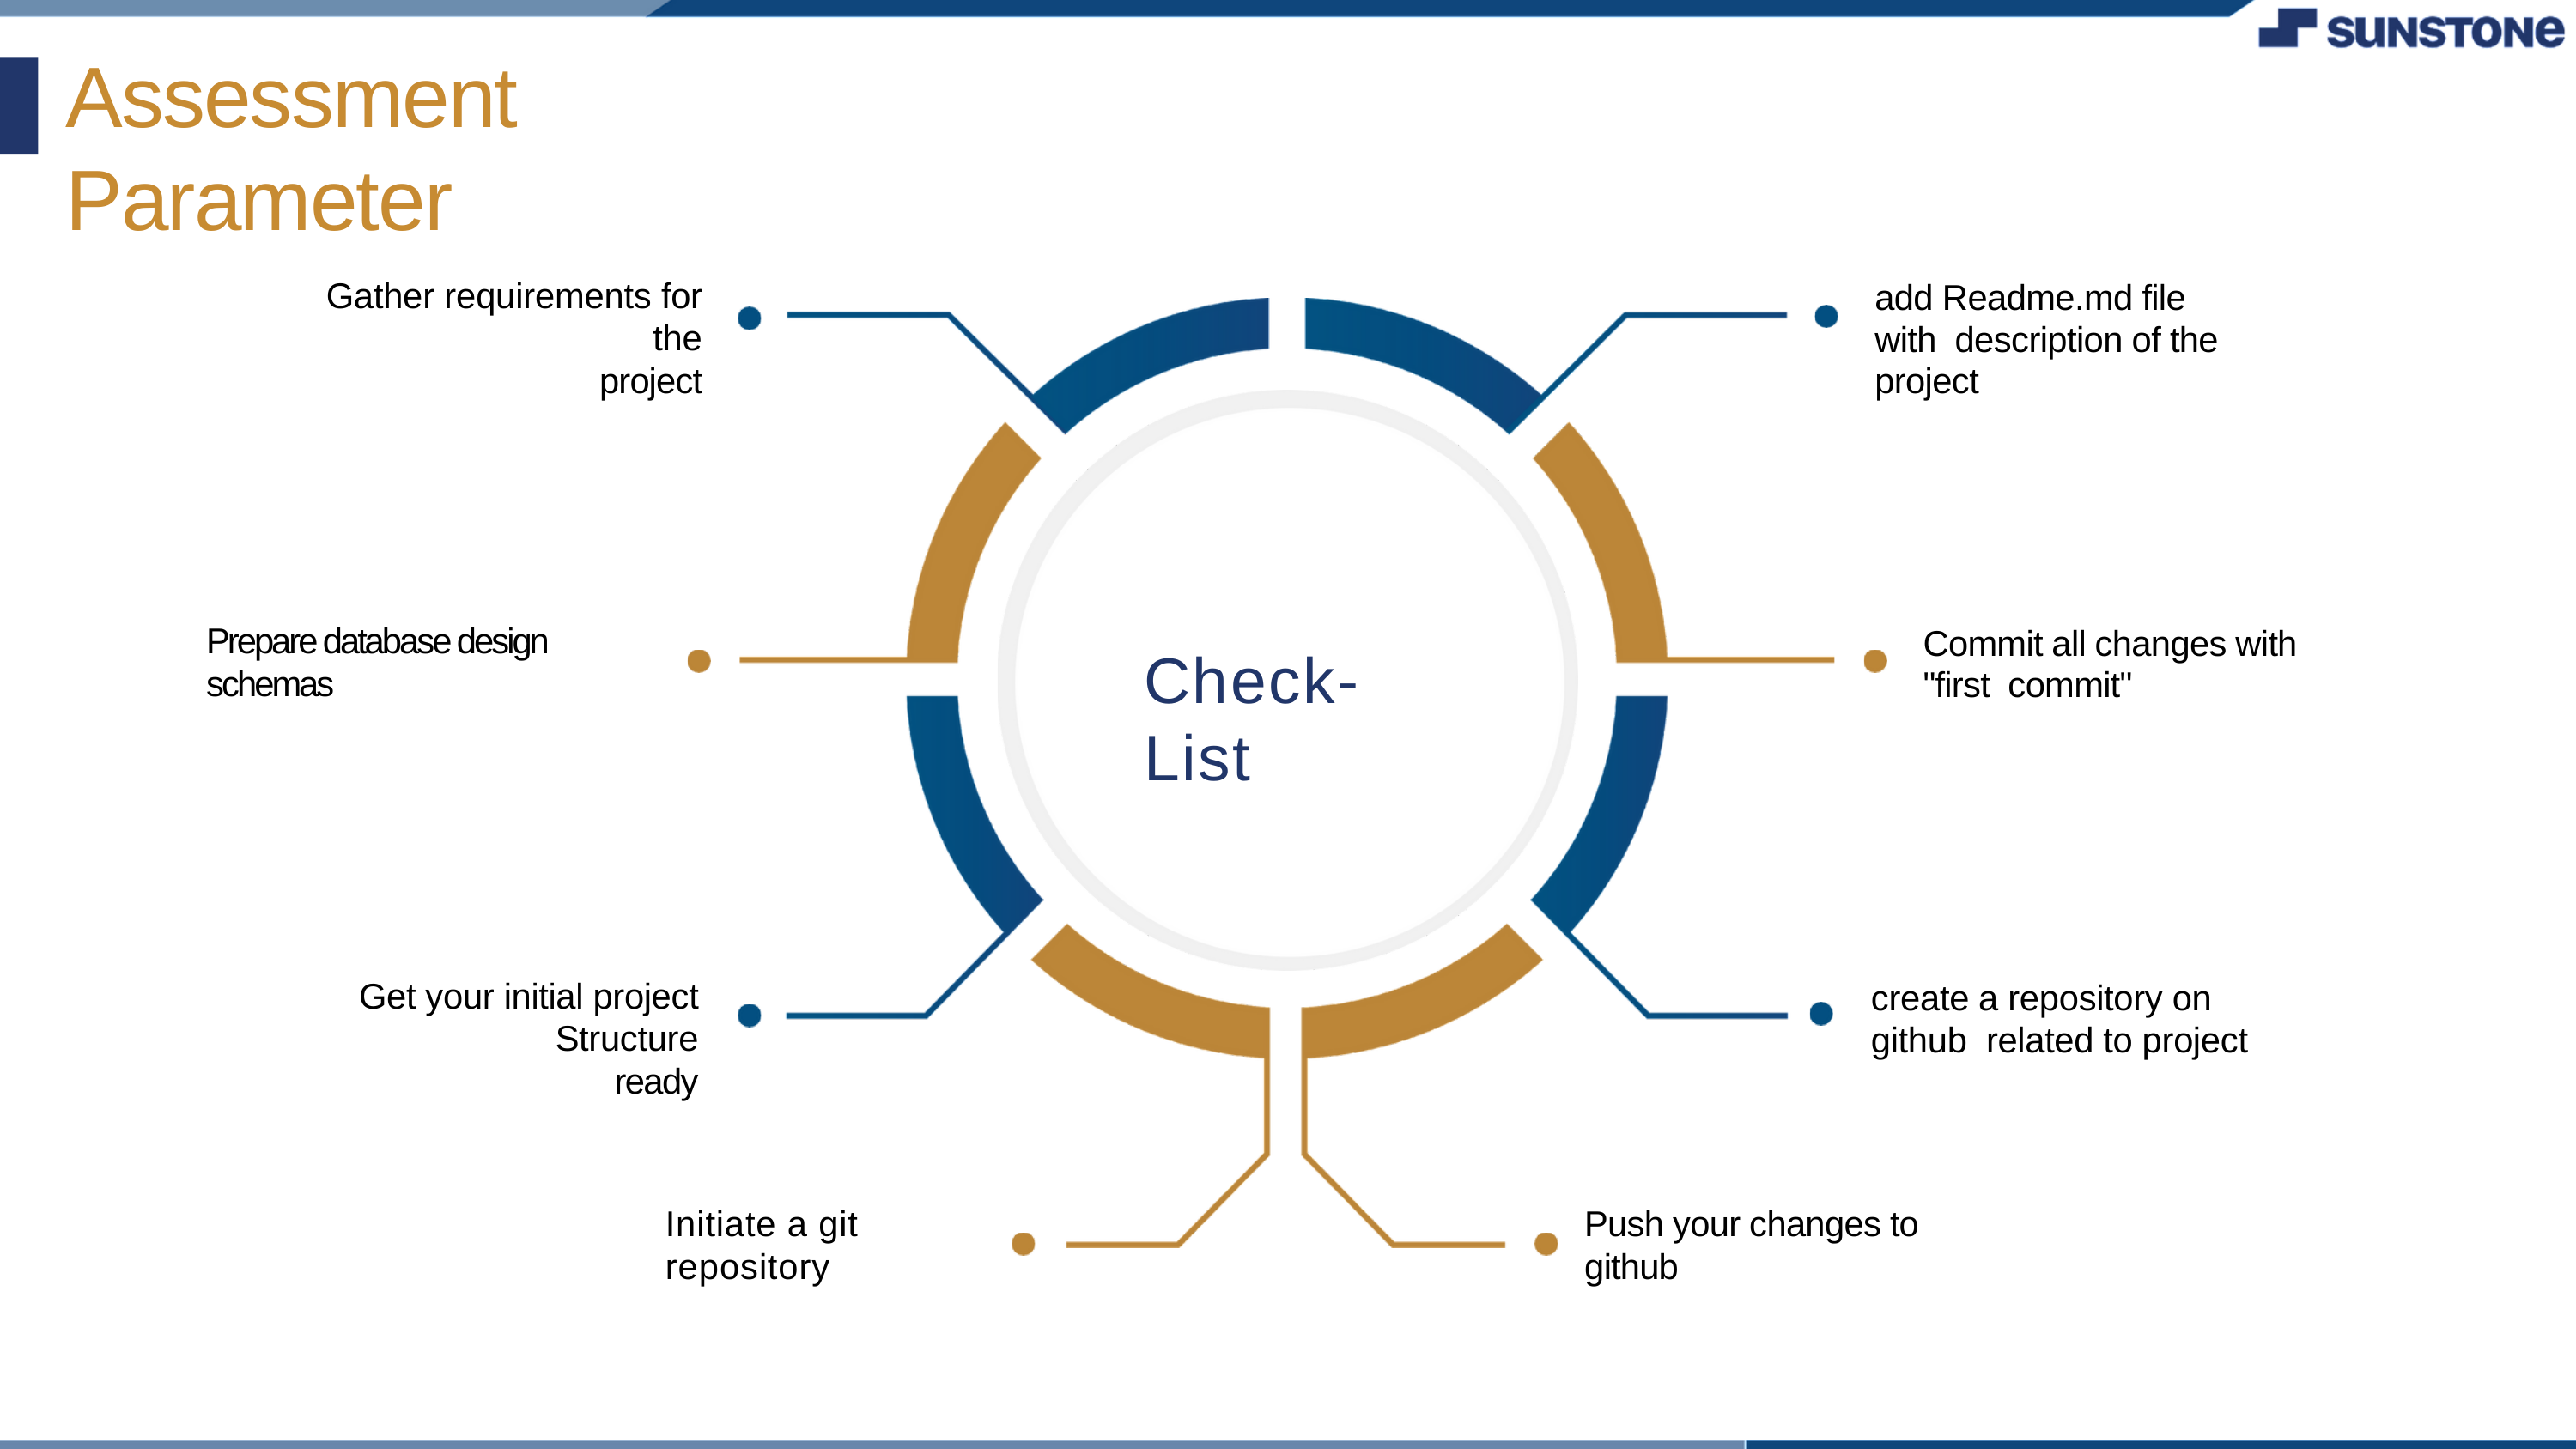

Assessment Parameter

Gather requirements for the
project
add Readme.md file with  description of the project

Prepare database design schemas
Commit all changes with "first  commit"
Check-List

Get your initial project Structure
ready
create a repository on github  related to project

Initiate a git repository
Push your changes to github